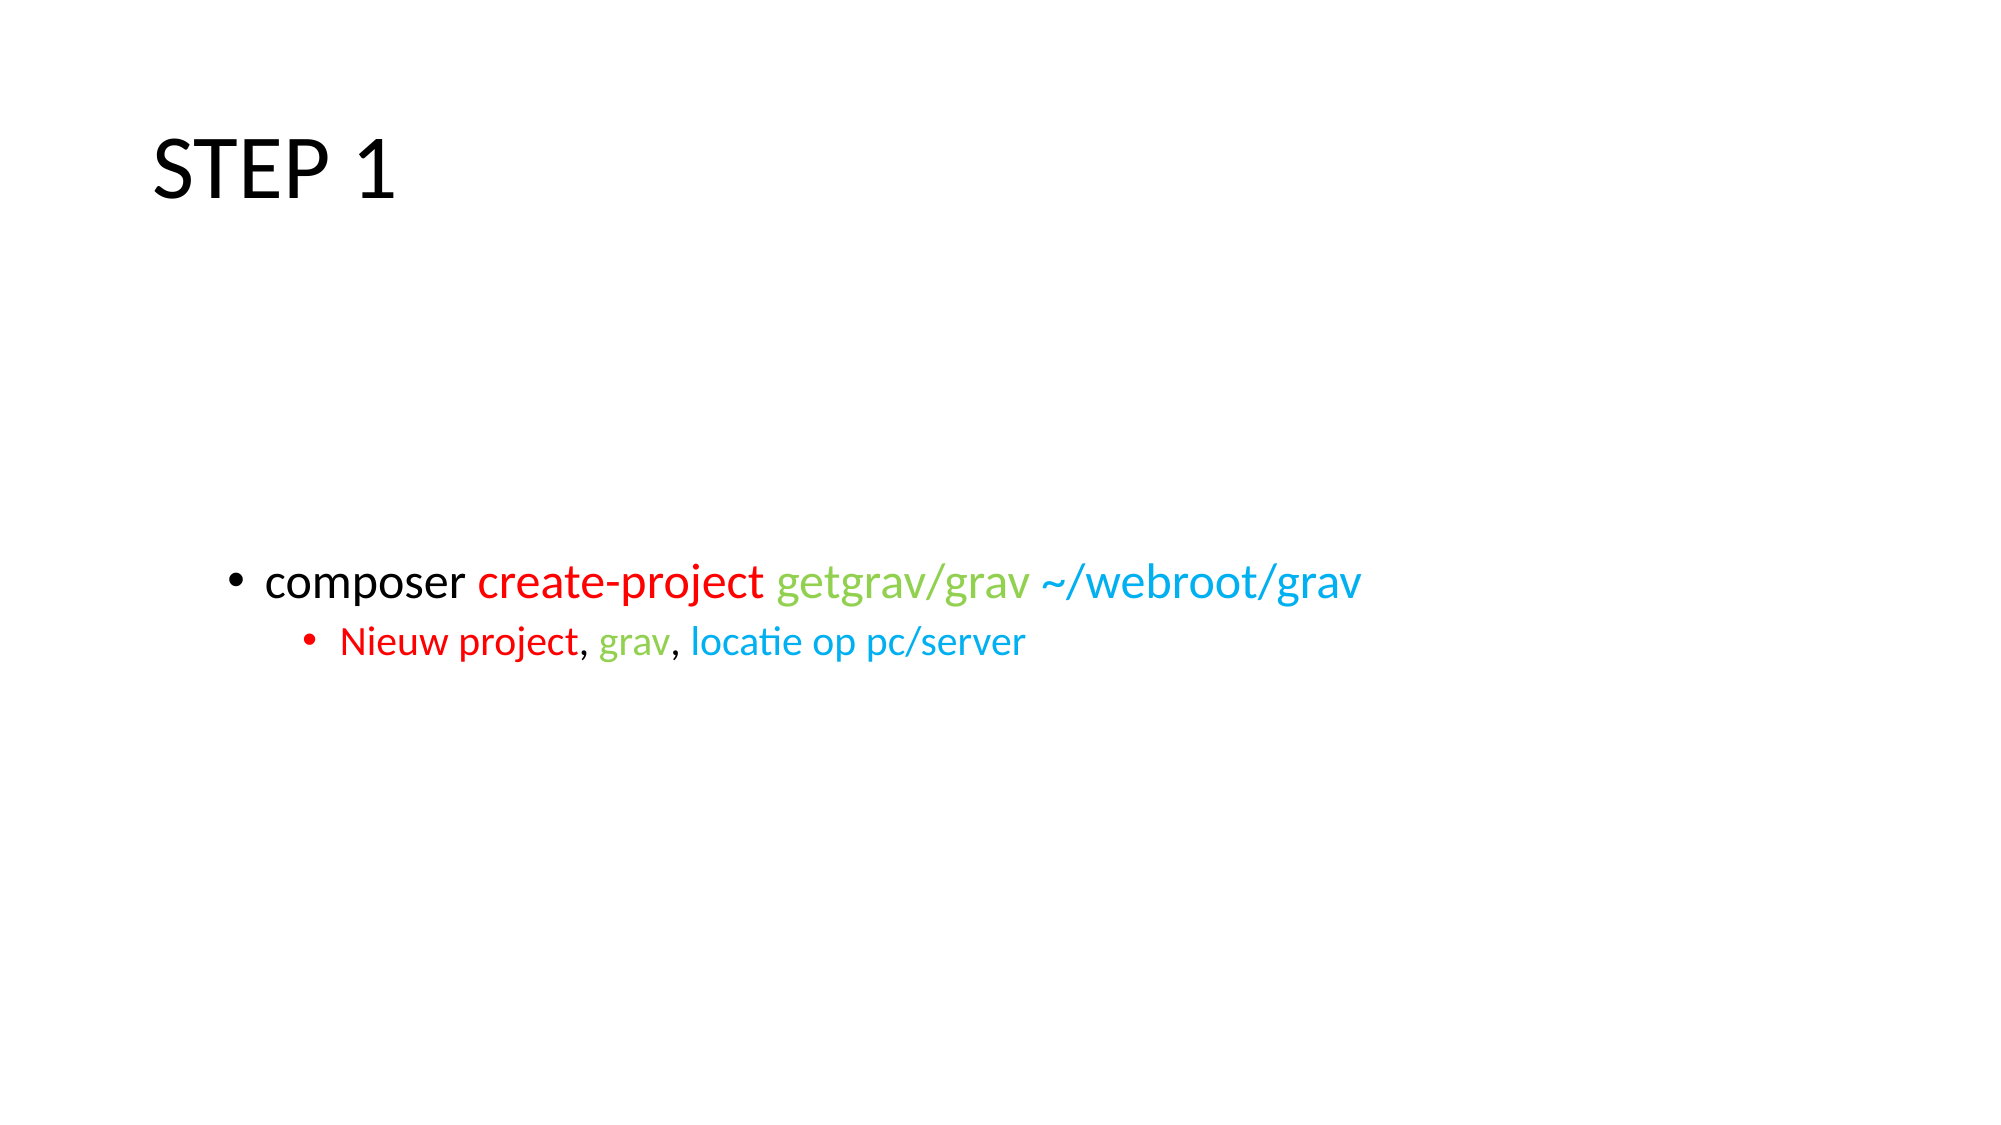

# STEP 1

composer create-project getgrav/grav ~/webroot/grav
Nieuw project, grav, locatie op pc/server